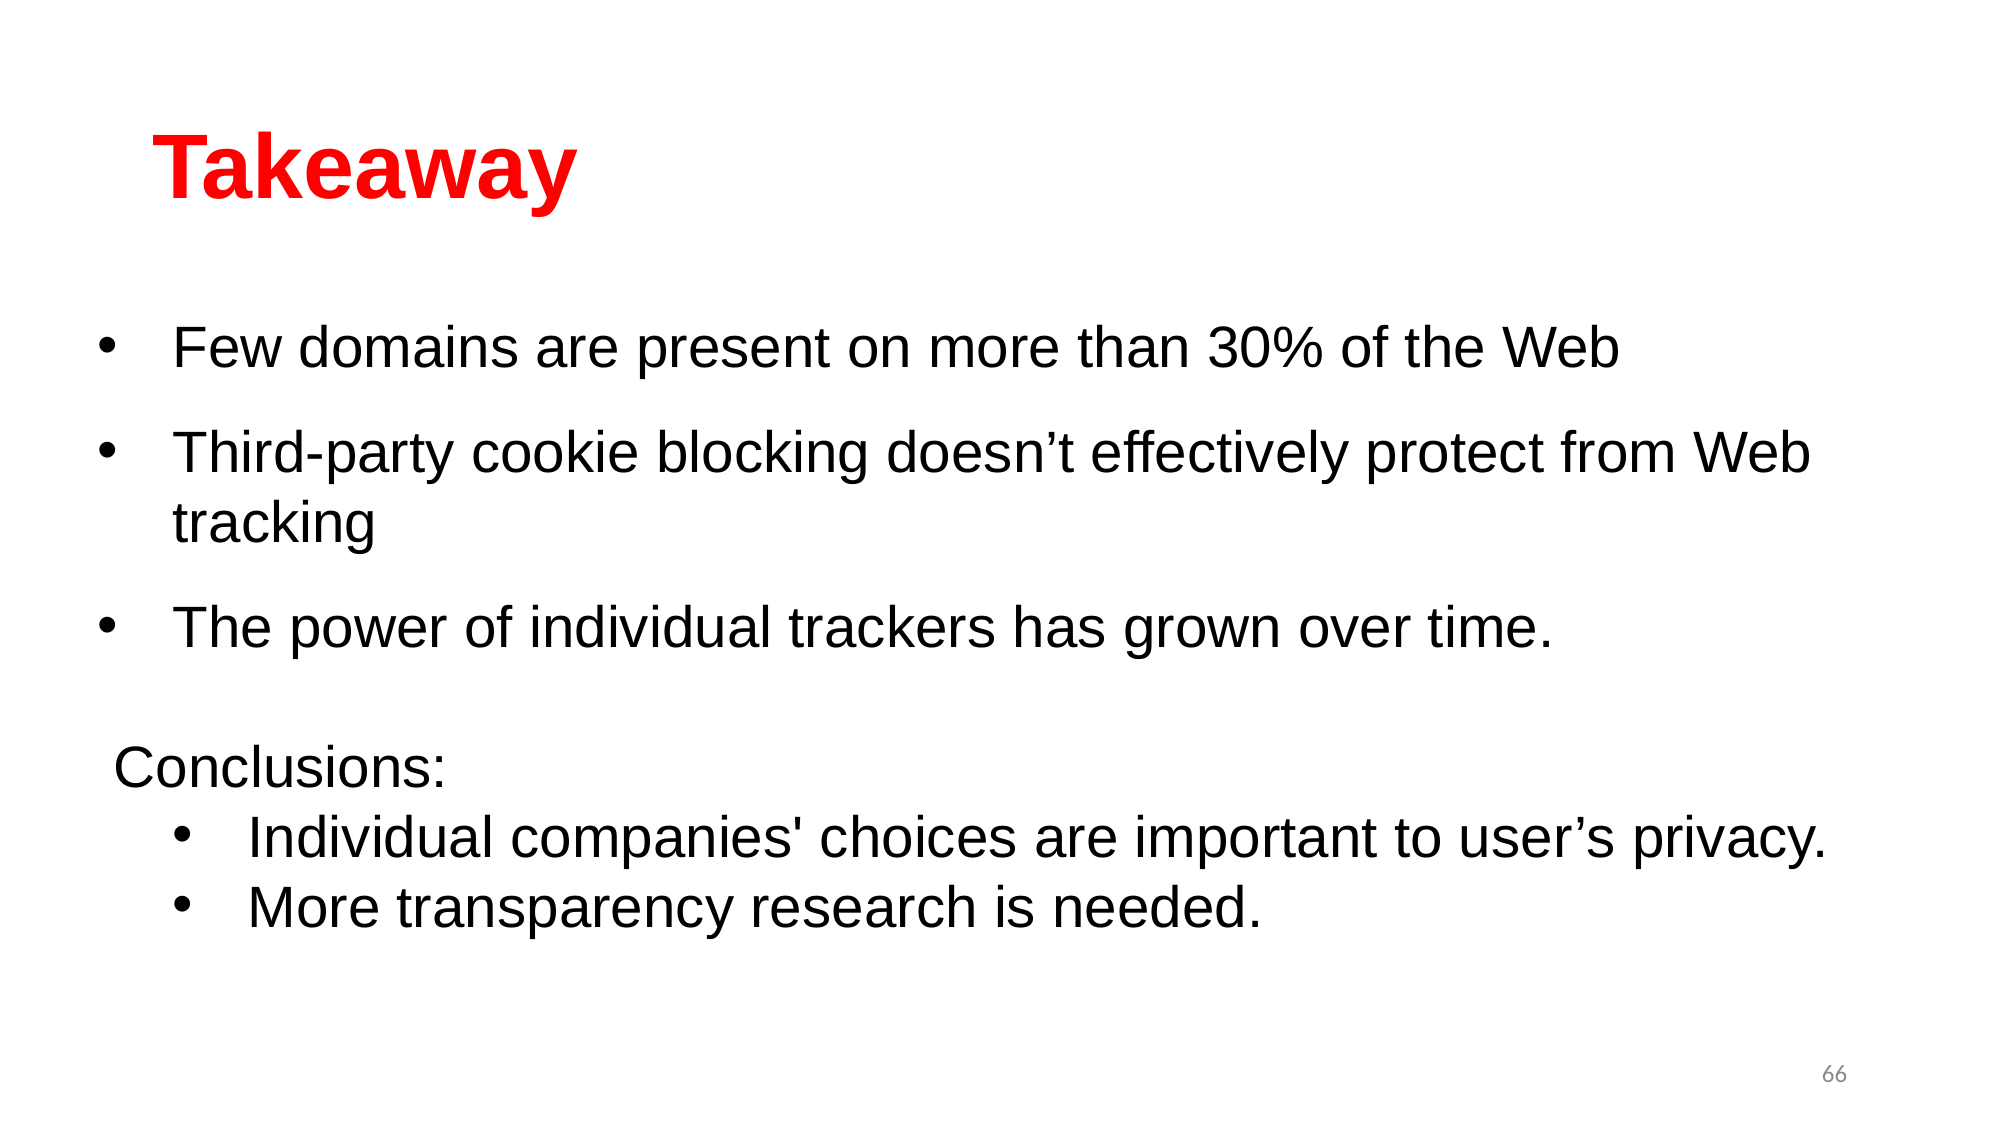

# Takeaway
Few domains are present on more than 30% of the Web

Third-party cookie blocking doesn’t effectively protect from Web tracking

The power of individual trackers has grown over time.

 Conclusions:
Individual companies' choices are important to user’s privacy.
More transparency research is needed.
66